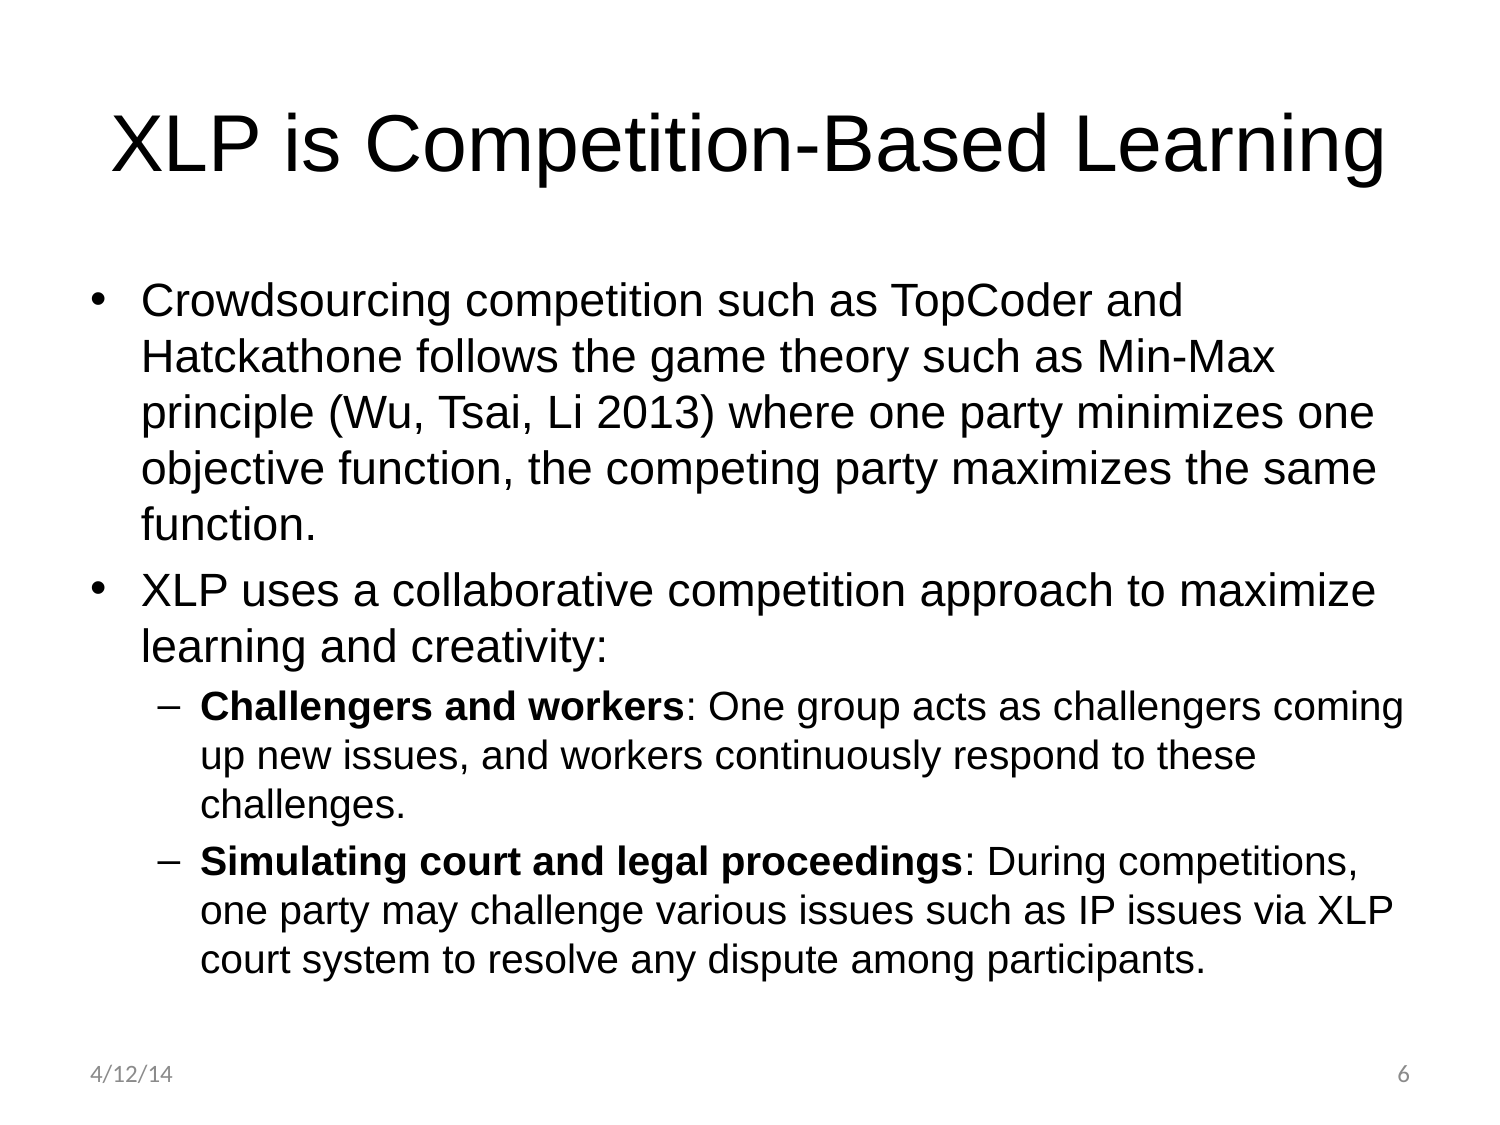

# XLP is Competition-Based Learning
Crowdsourcing competition such as TopCoder and Hatckathone follows the game theory such as Min-Max principle (Wu, Tsai, Li 2013) where one party minimizes one objective function, the competing party maximizes the same function.
XLP uses a collaborative competition approach to maximize learning and creativity:
Challengers and workers: One group acts as challengers coming up new issues, and workers continuously respond to these challenges.
Simulating court and legal proceedings: During competitions, one party may challenge various issues such as IP issues via XLP court system to resolve any dispute among participants.

4/12/14
6